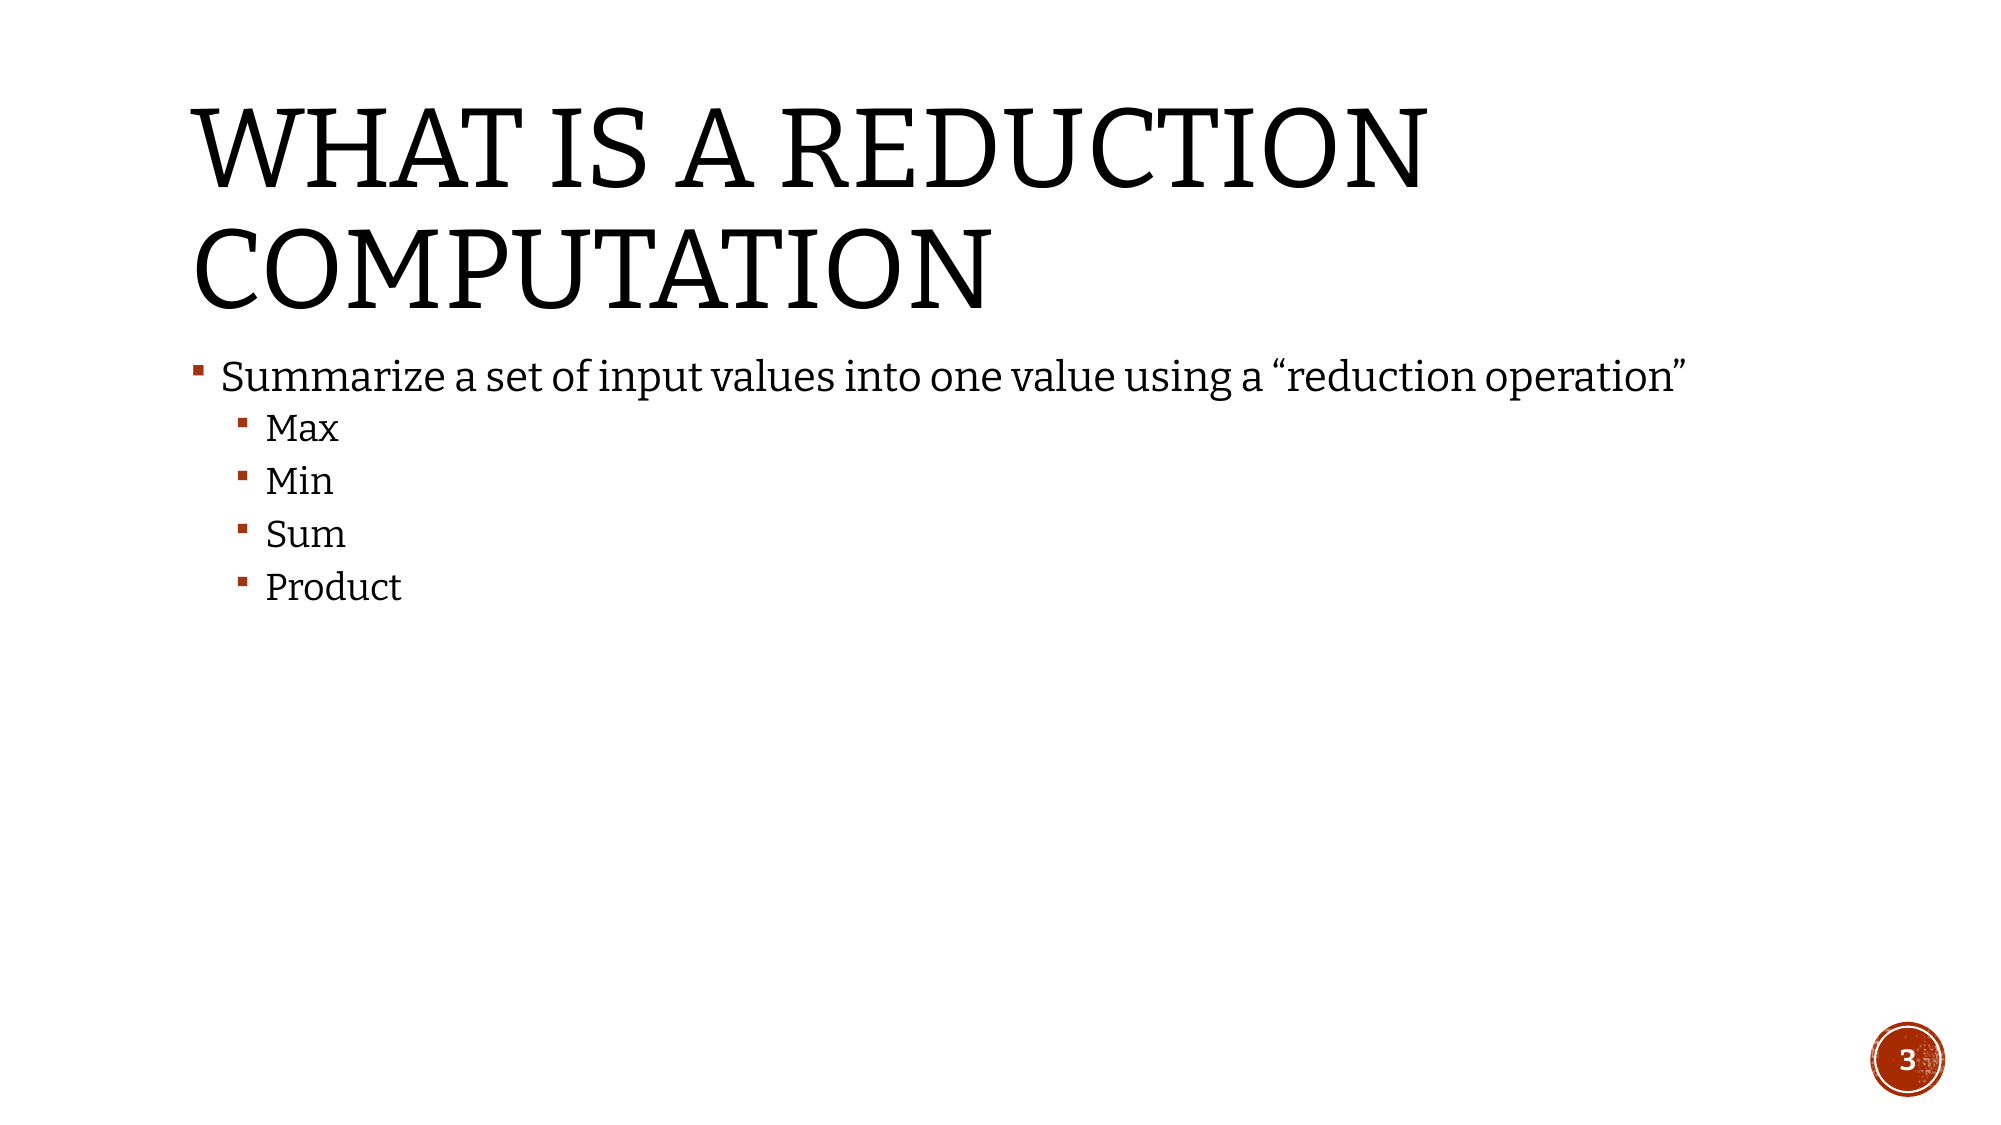

# What is a reduction computation
Summarize a set of input values into one value using a “reduction operation”
Max
Min
Sum
Product
3